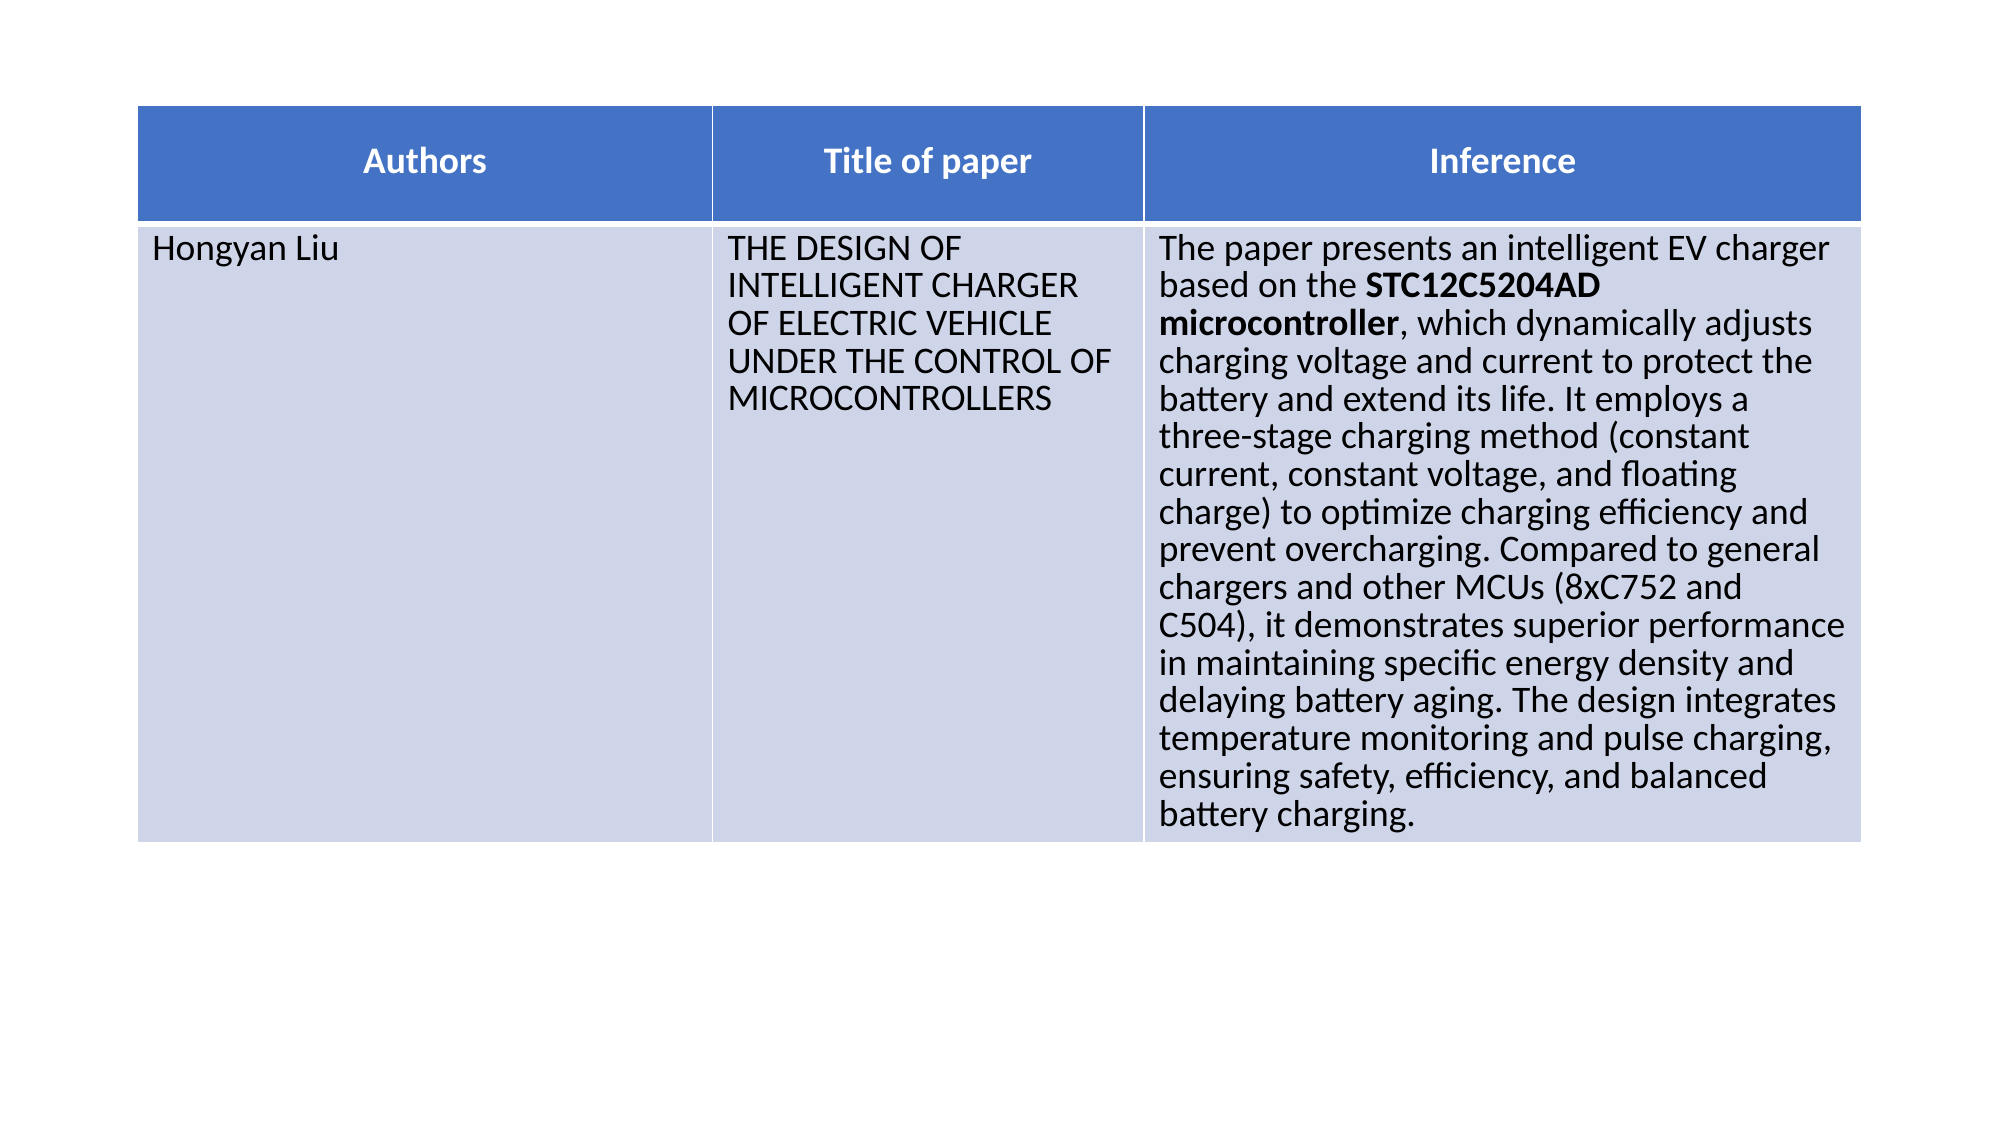

#
| Authors | Title of paper | Inference |
| --- | --- | --- |
| Hongyan Liu | THE DESIGN OF INTELLIGENT CHARGER OF ELECTRIC VEHICLE UNDER THE CONTROL OF MICROCONTROLLERS | The paper presents an intelligent EV charger based on the STC12C5204AD microcontroller, which dynamically adjusts charging voltage and current to protect the battery and extend its life. It employs a three-stage charging method (constant current, constant voltage, and floating charge) to optimize charging efficiency and prevent overcharging. Compared to general chargers and other MCUs (8xC752 and C504), it demonstrates superior performance in maintaining specific energy density and delaying battery aging. The design integrates temperature monitoring and pulse charging, ensuring safety, efficiency, and balanced battery charging. |